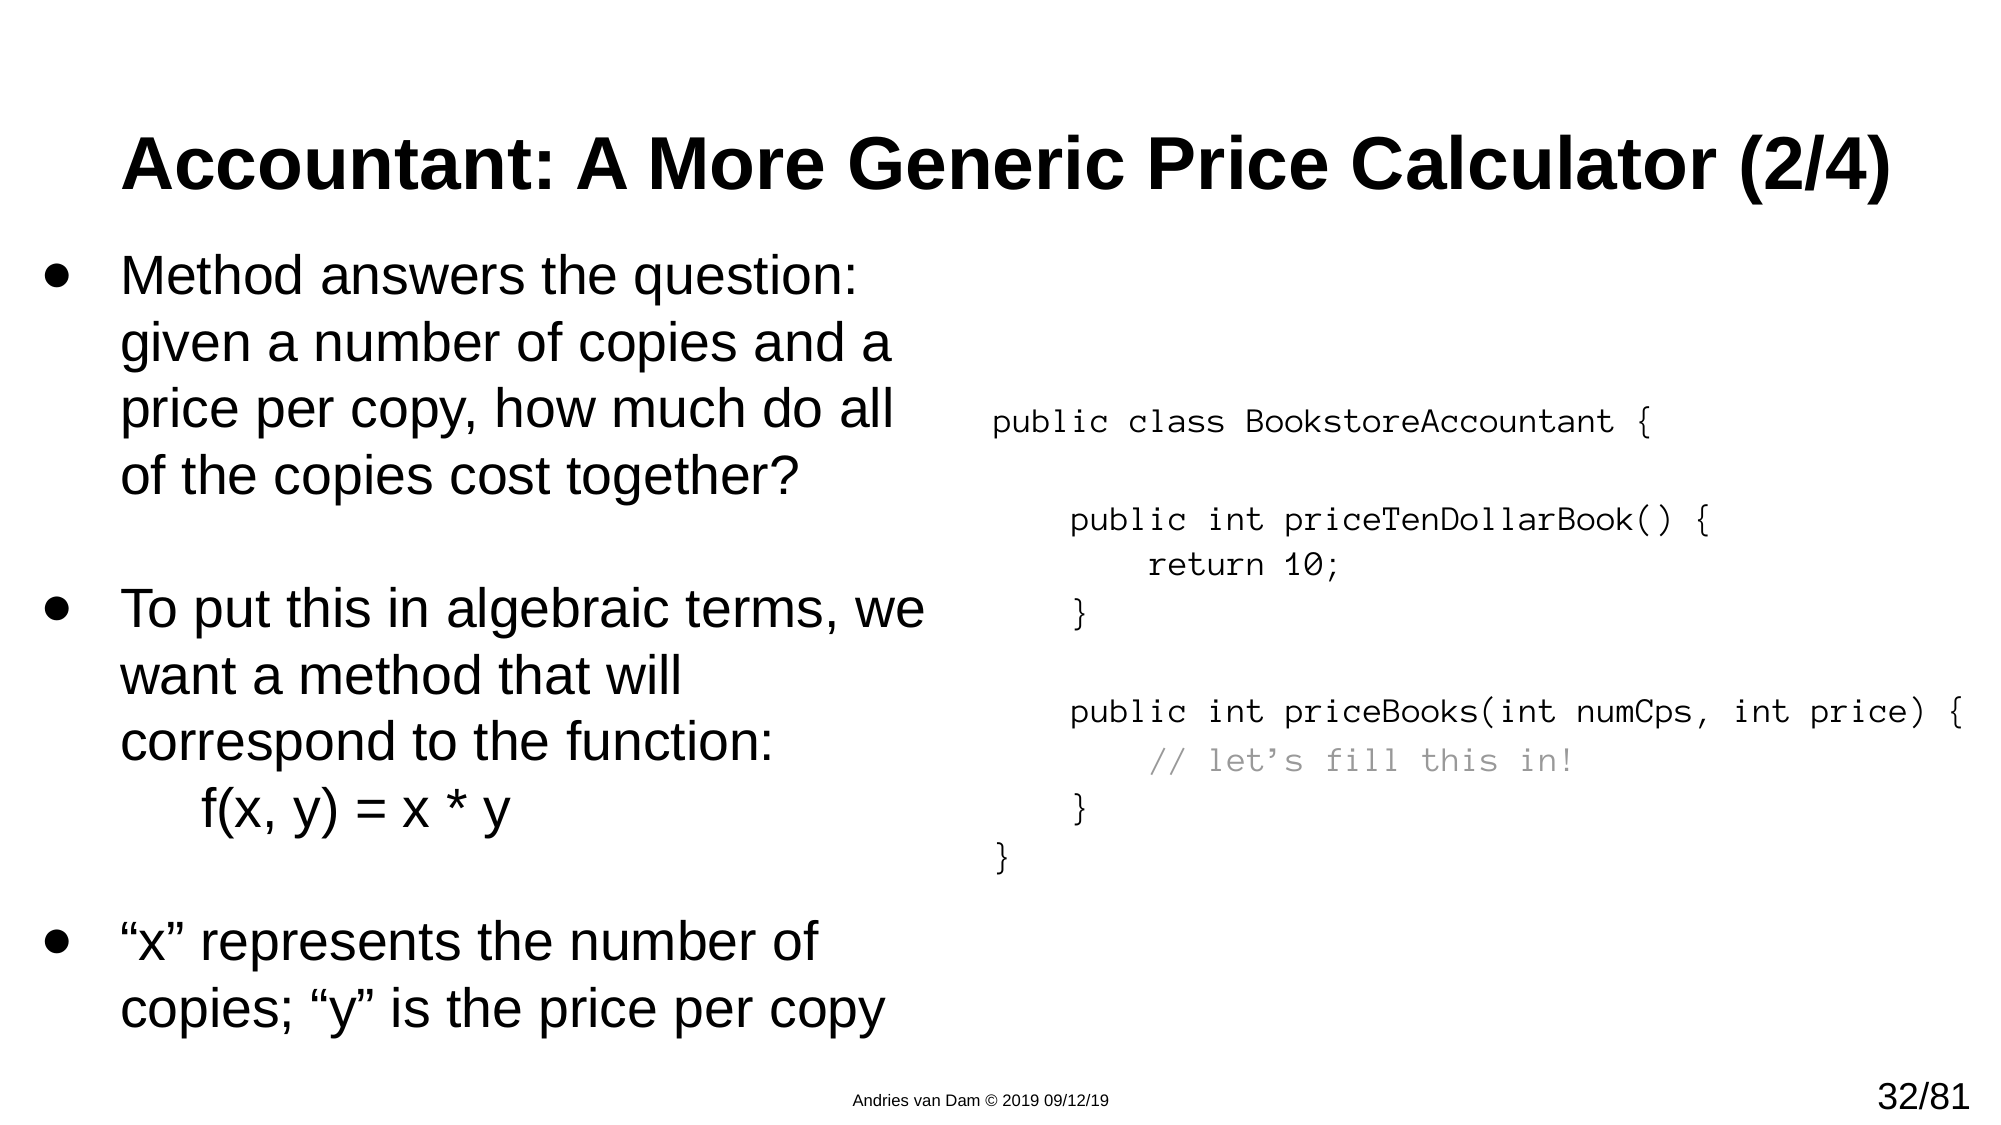

# Accountant: A More Generic Price Calculator (2/4)
Method answers the question: given a number of copies and a price per copy, how much do all of the copies cost together?

To put this in algebraic terms, we want a method that will correspond to the function:
 	  f(x, y) = x * y

“x” represents the number of copies; “y” is the price per copy
public class BookstoreAccountant {

    public int priceTenDollarBook() {
        return 10;
    }

    public int priceBooks(int numCps, int price) {
        // let’s fill this in!
    }
}